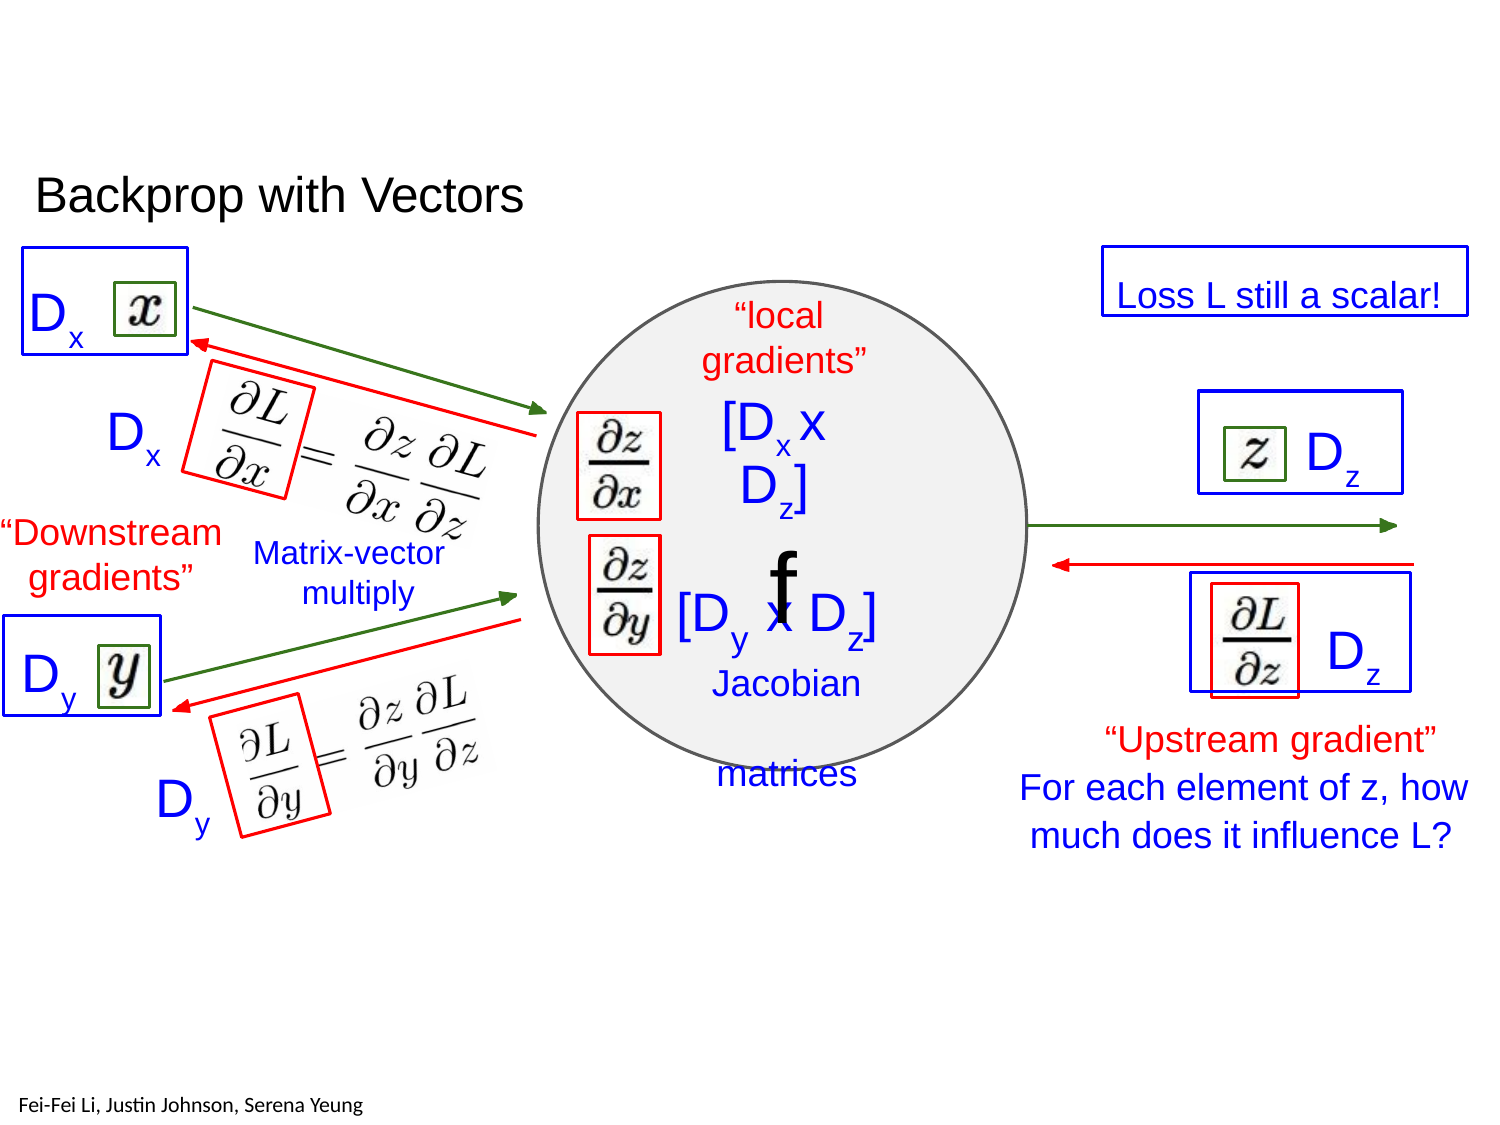

Backprop with Vectors
Loss L still a scalar!
Dx

“local  gradients”
[Dx x Dz]
f

Dz
Dx
“Downstream
Matrix-vector  multiply
gradients”
Dz
[D	x D ]
y	z
Dy

Jacobian  matrices
“Upstream gradient”  For each element of z, how  much does it influence L?
Dy
Lecture 4 - 152
Fei-Fei Li, Justin Johnson, Serena Yeung